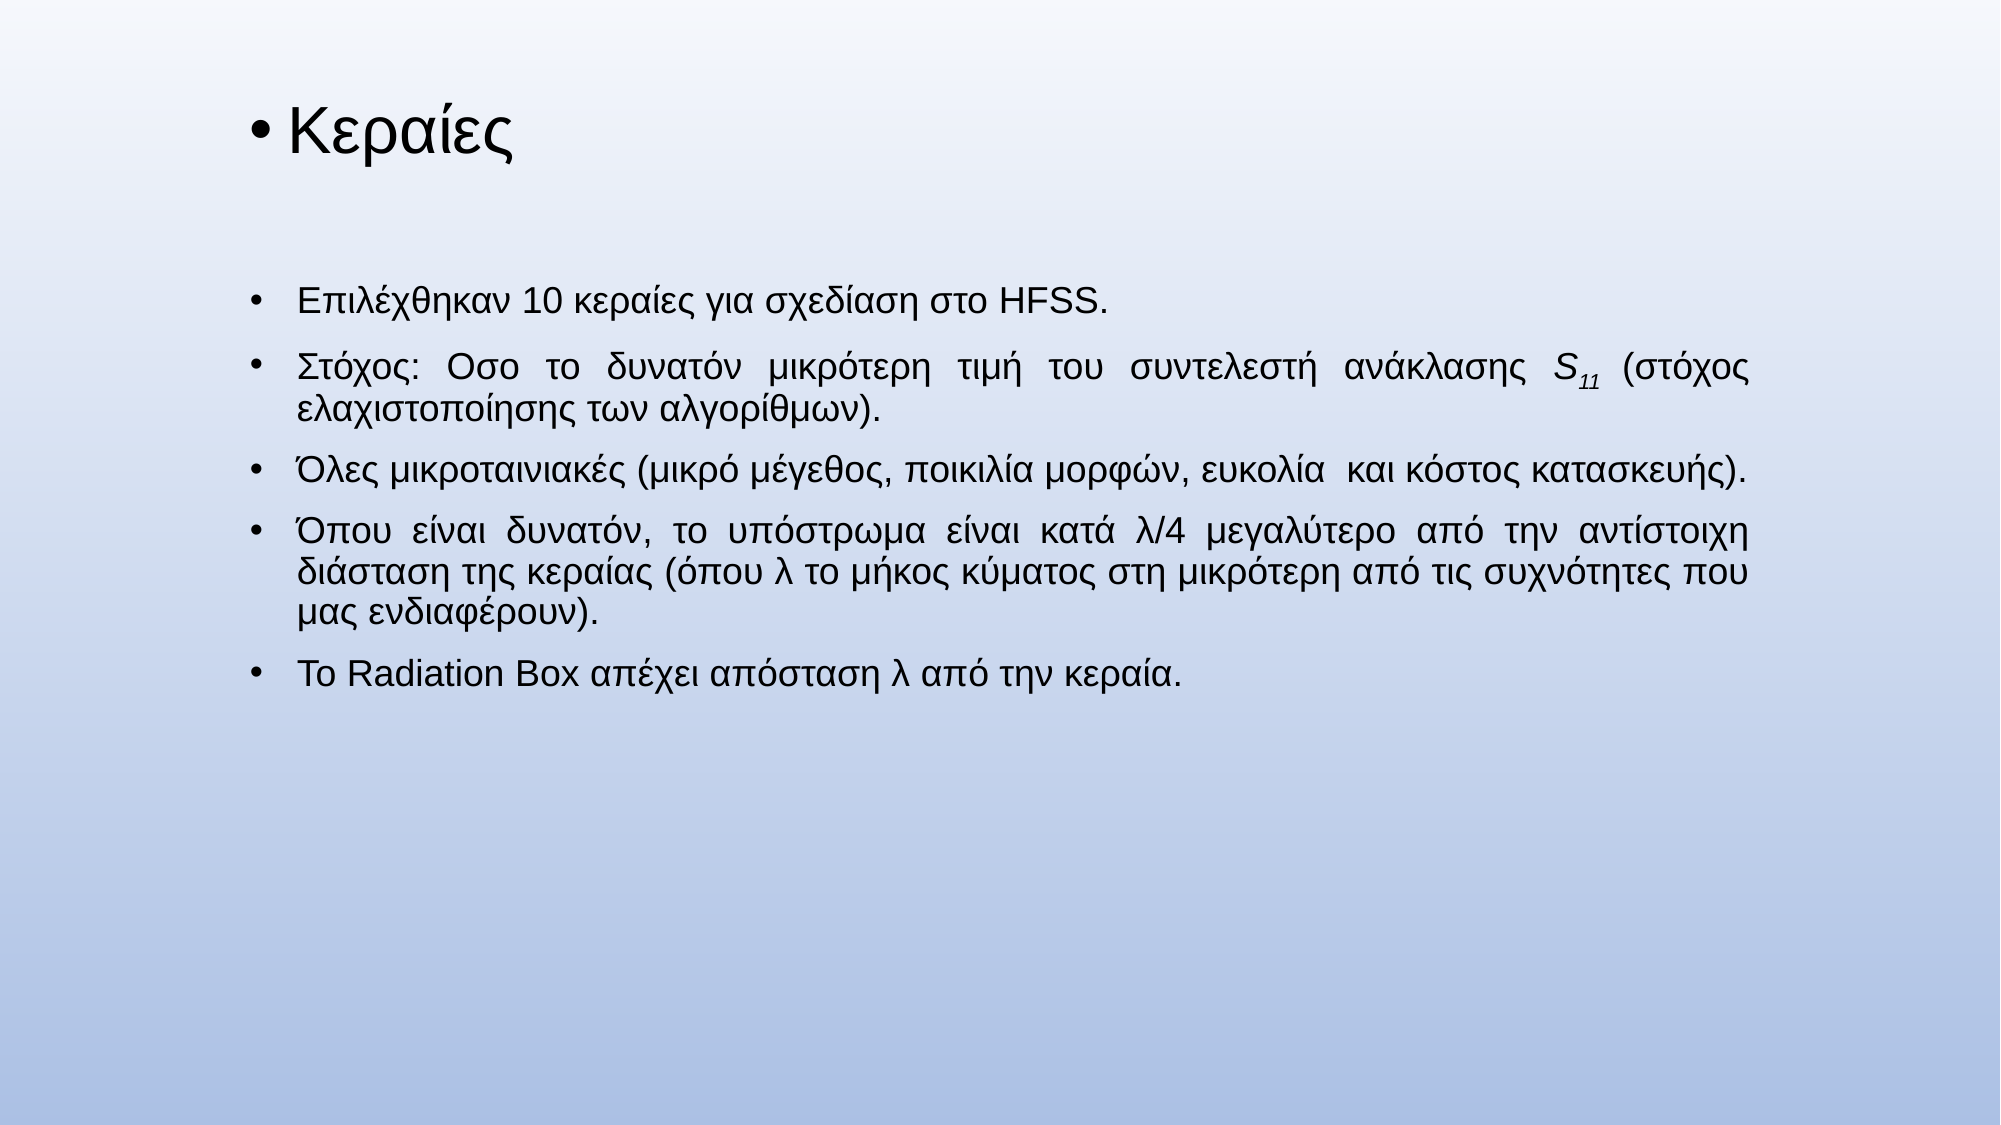

# Κεραίες

Επιλέχθηκαν 10 κεραίες για σχεδίαση στο HFSS.
Στόχος: Οσο το δυνατόν μικρότερη τιμή του συντελεστή ανάκλασης S11 (στόχος ελαχιστοποίησης των αλγορίθμων).
Όλες μικροταινιακές (μικρό μέγεθος, ποικιλία μορφών, ευκολία  και κόστος κατασκευής).
Όπου είναι δυνατόν, το υπόστρωμα είναι κατά λ/4 μεγαλύτερο από την αντίστοιχη διάσταση της κεραίας (όπου λ το μήκος κύματος στη μικρότερη από τις συχνότητες που μας ενδιαφέρουν).
To Radiation Βox απέχει απόσταση λ από την κεραία.